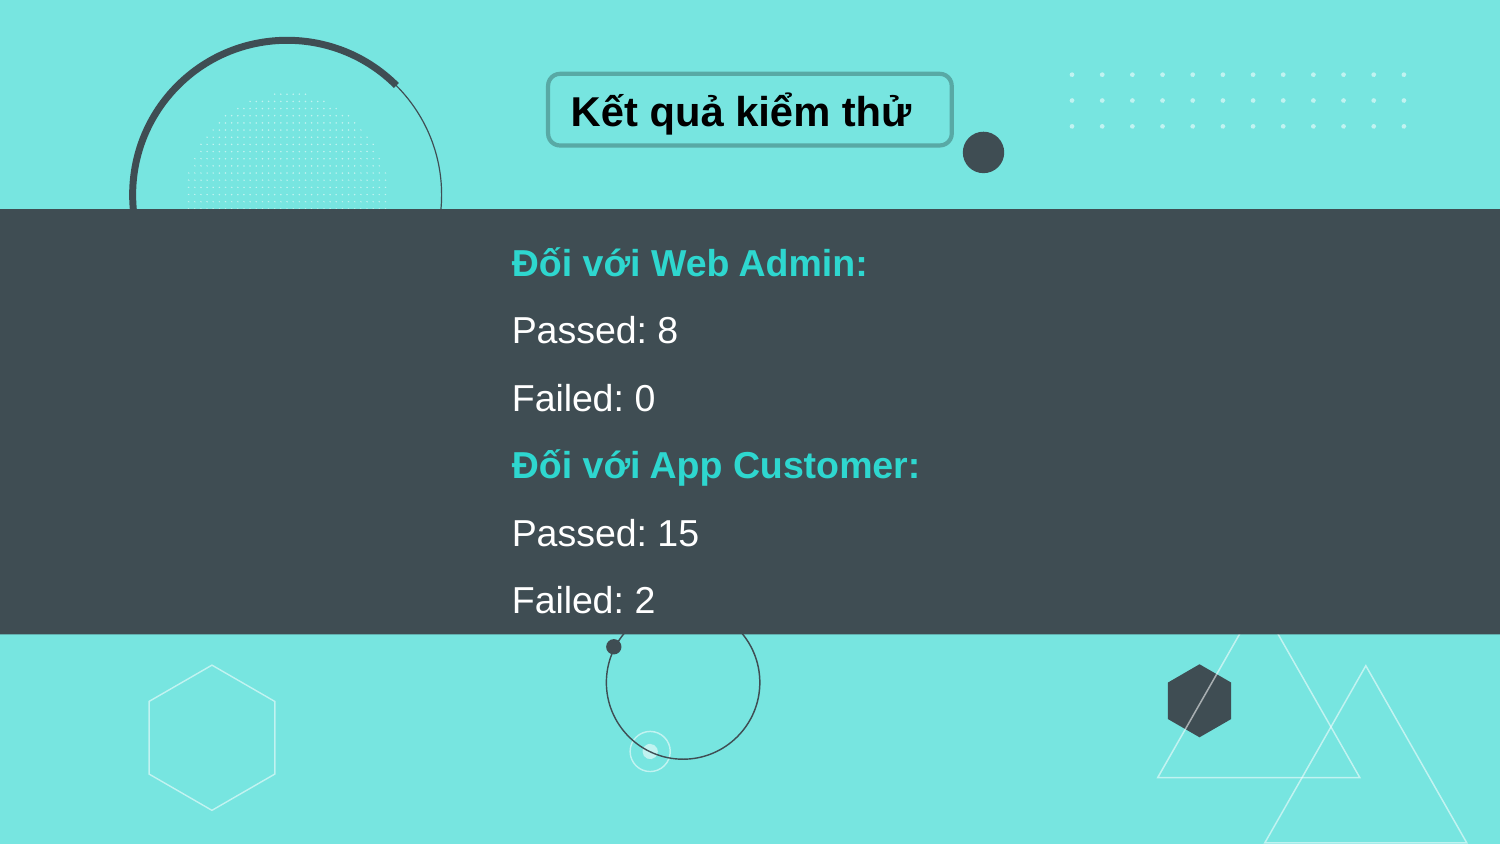

Kết quả kiểm thử
# Đối với Web Admin: Passed: 8 Failed: 0 Đối với App Customer: Passed: 15 Failed: 2